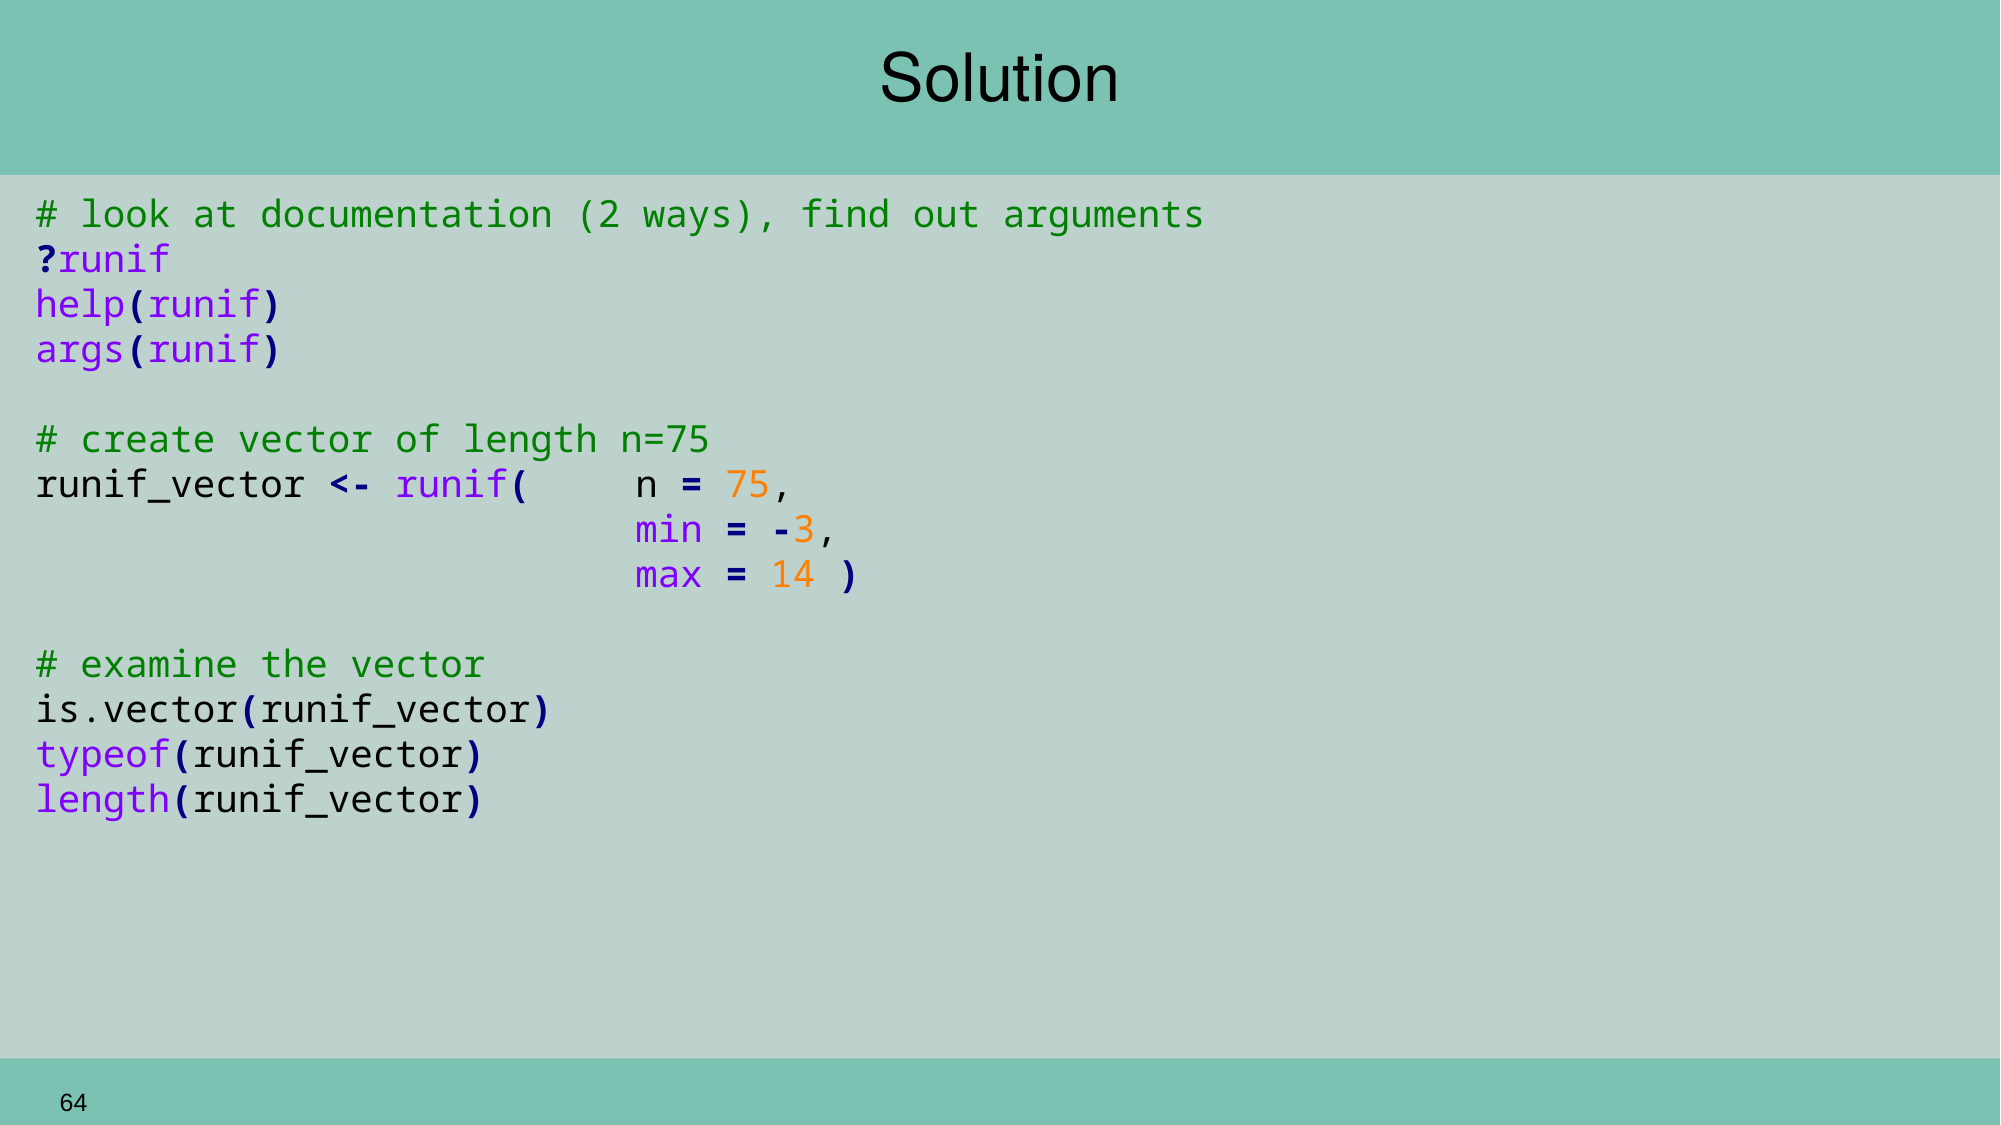

# Solution
# look at documentation (2 ways), find out arguments
?runif
help(runif)
args(runif)

# create vector of length n=75
runif_vector <- runif(	n = 75,
				min = -3,
				max = 14 )

# examine the vector
is.vector(runif_vector)
typeof(runif_vector)
length(runif_vector)